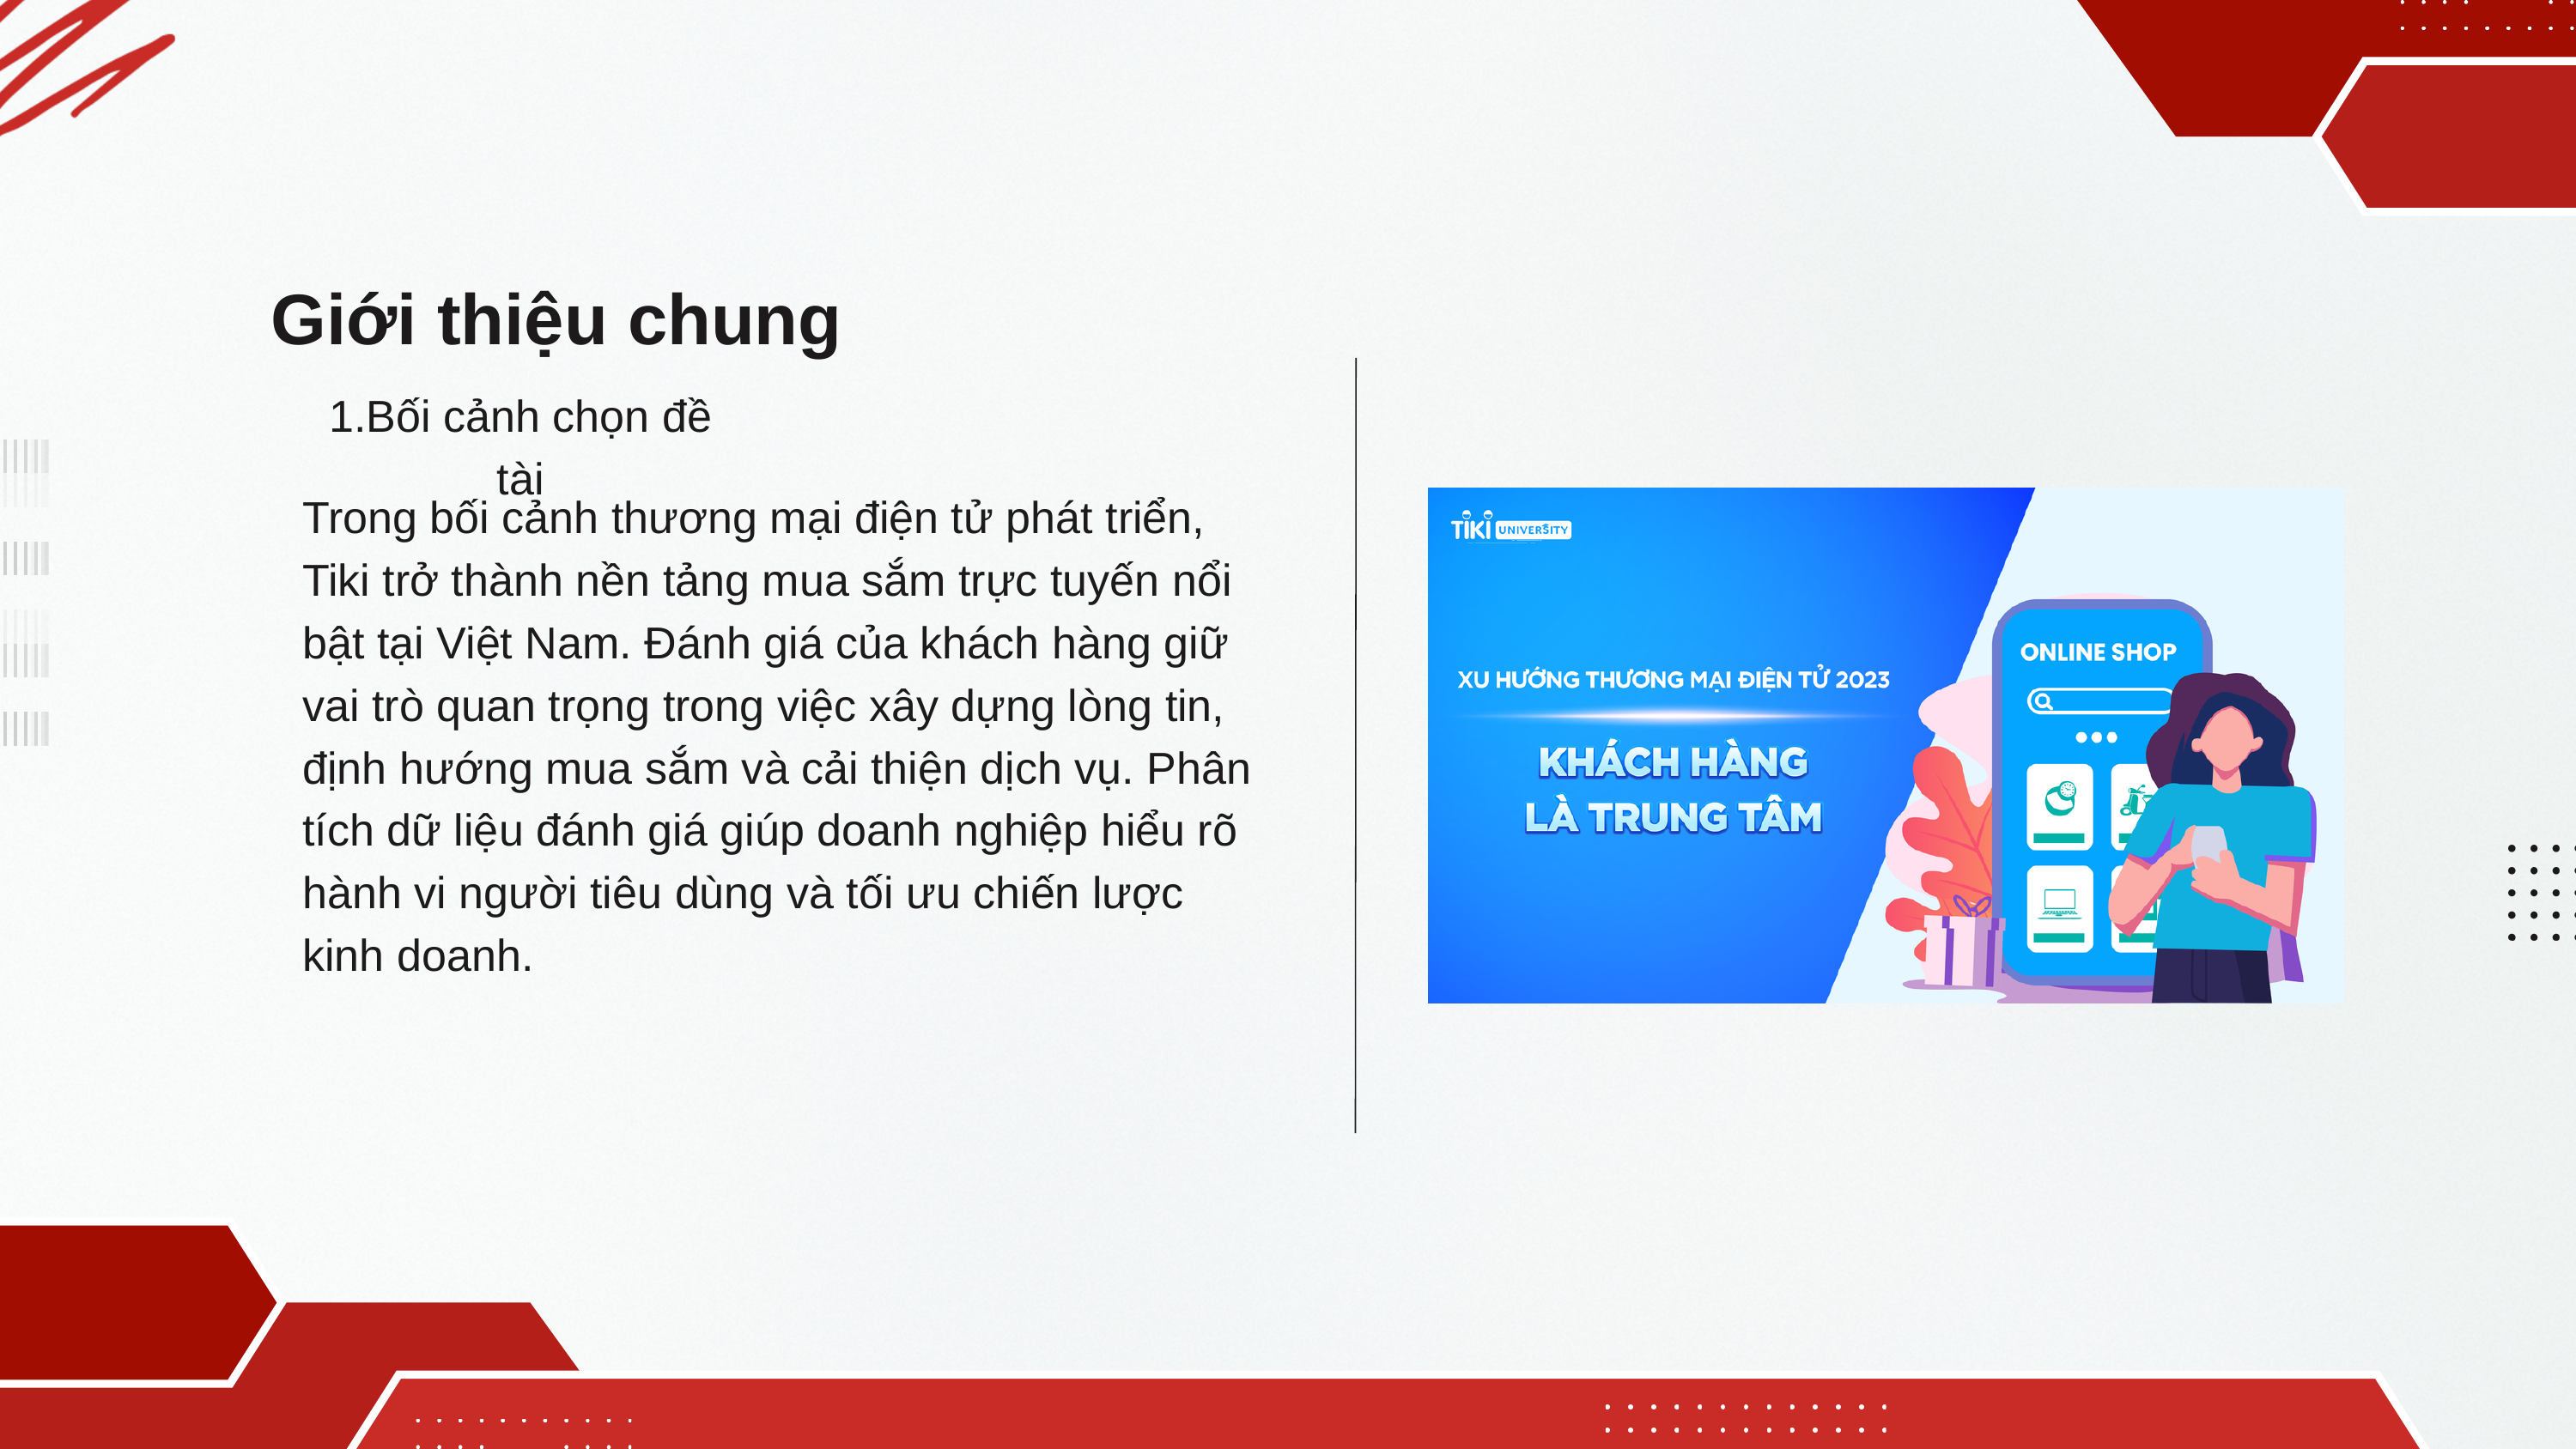

Giới thiệu chung

1.Bối cảnh chọn đề tài
Trong bối cảnh thương mại điện tử phát triển, Tiki trở thành nền tảng mua sắm trực tuyến nổi bật tại Việt Nam. Đánh giá của khách hàng giữ vai trò quan trọng trong việc xây dựng lòng tin, định hướng mua sắm và cải thiện dịch vụ. Phân tích dữ liệu đánh giá giúp doanh nghiệp hiểu rõ hành vi người tiêu dùng và tối ưu chiến lược kinh doanh.